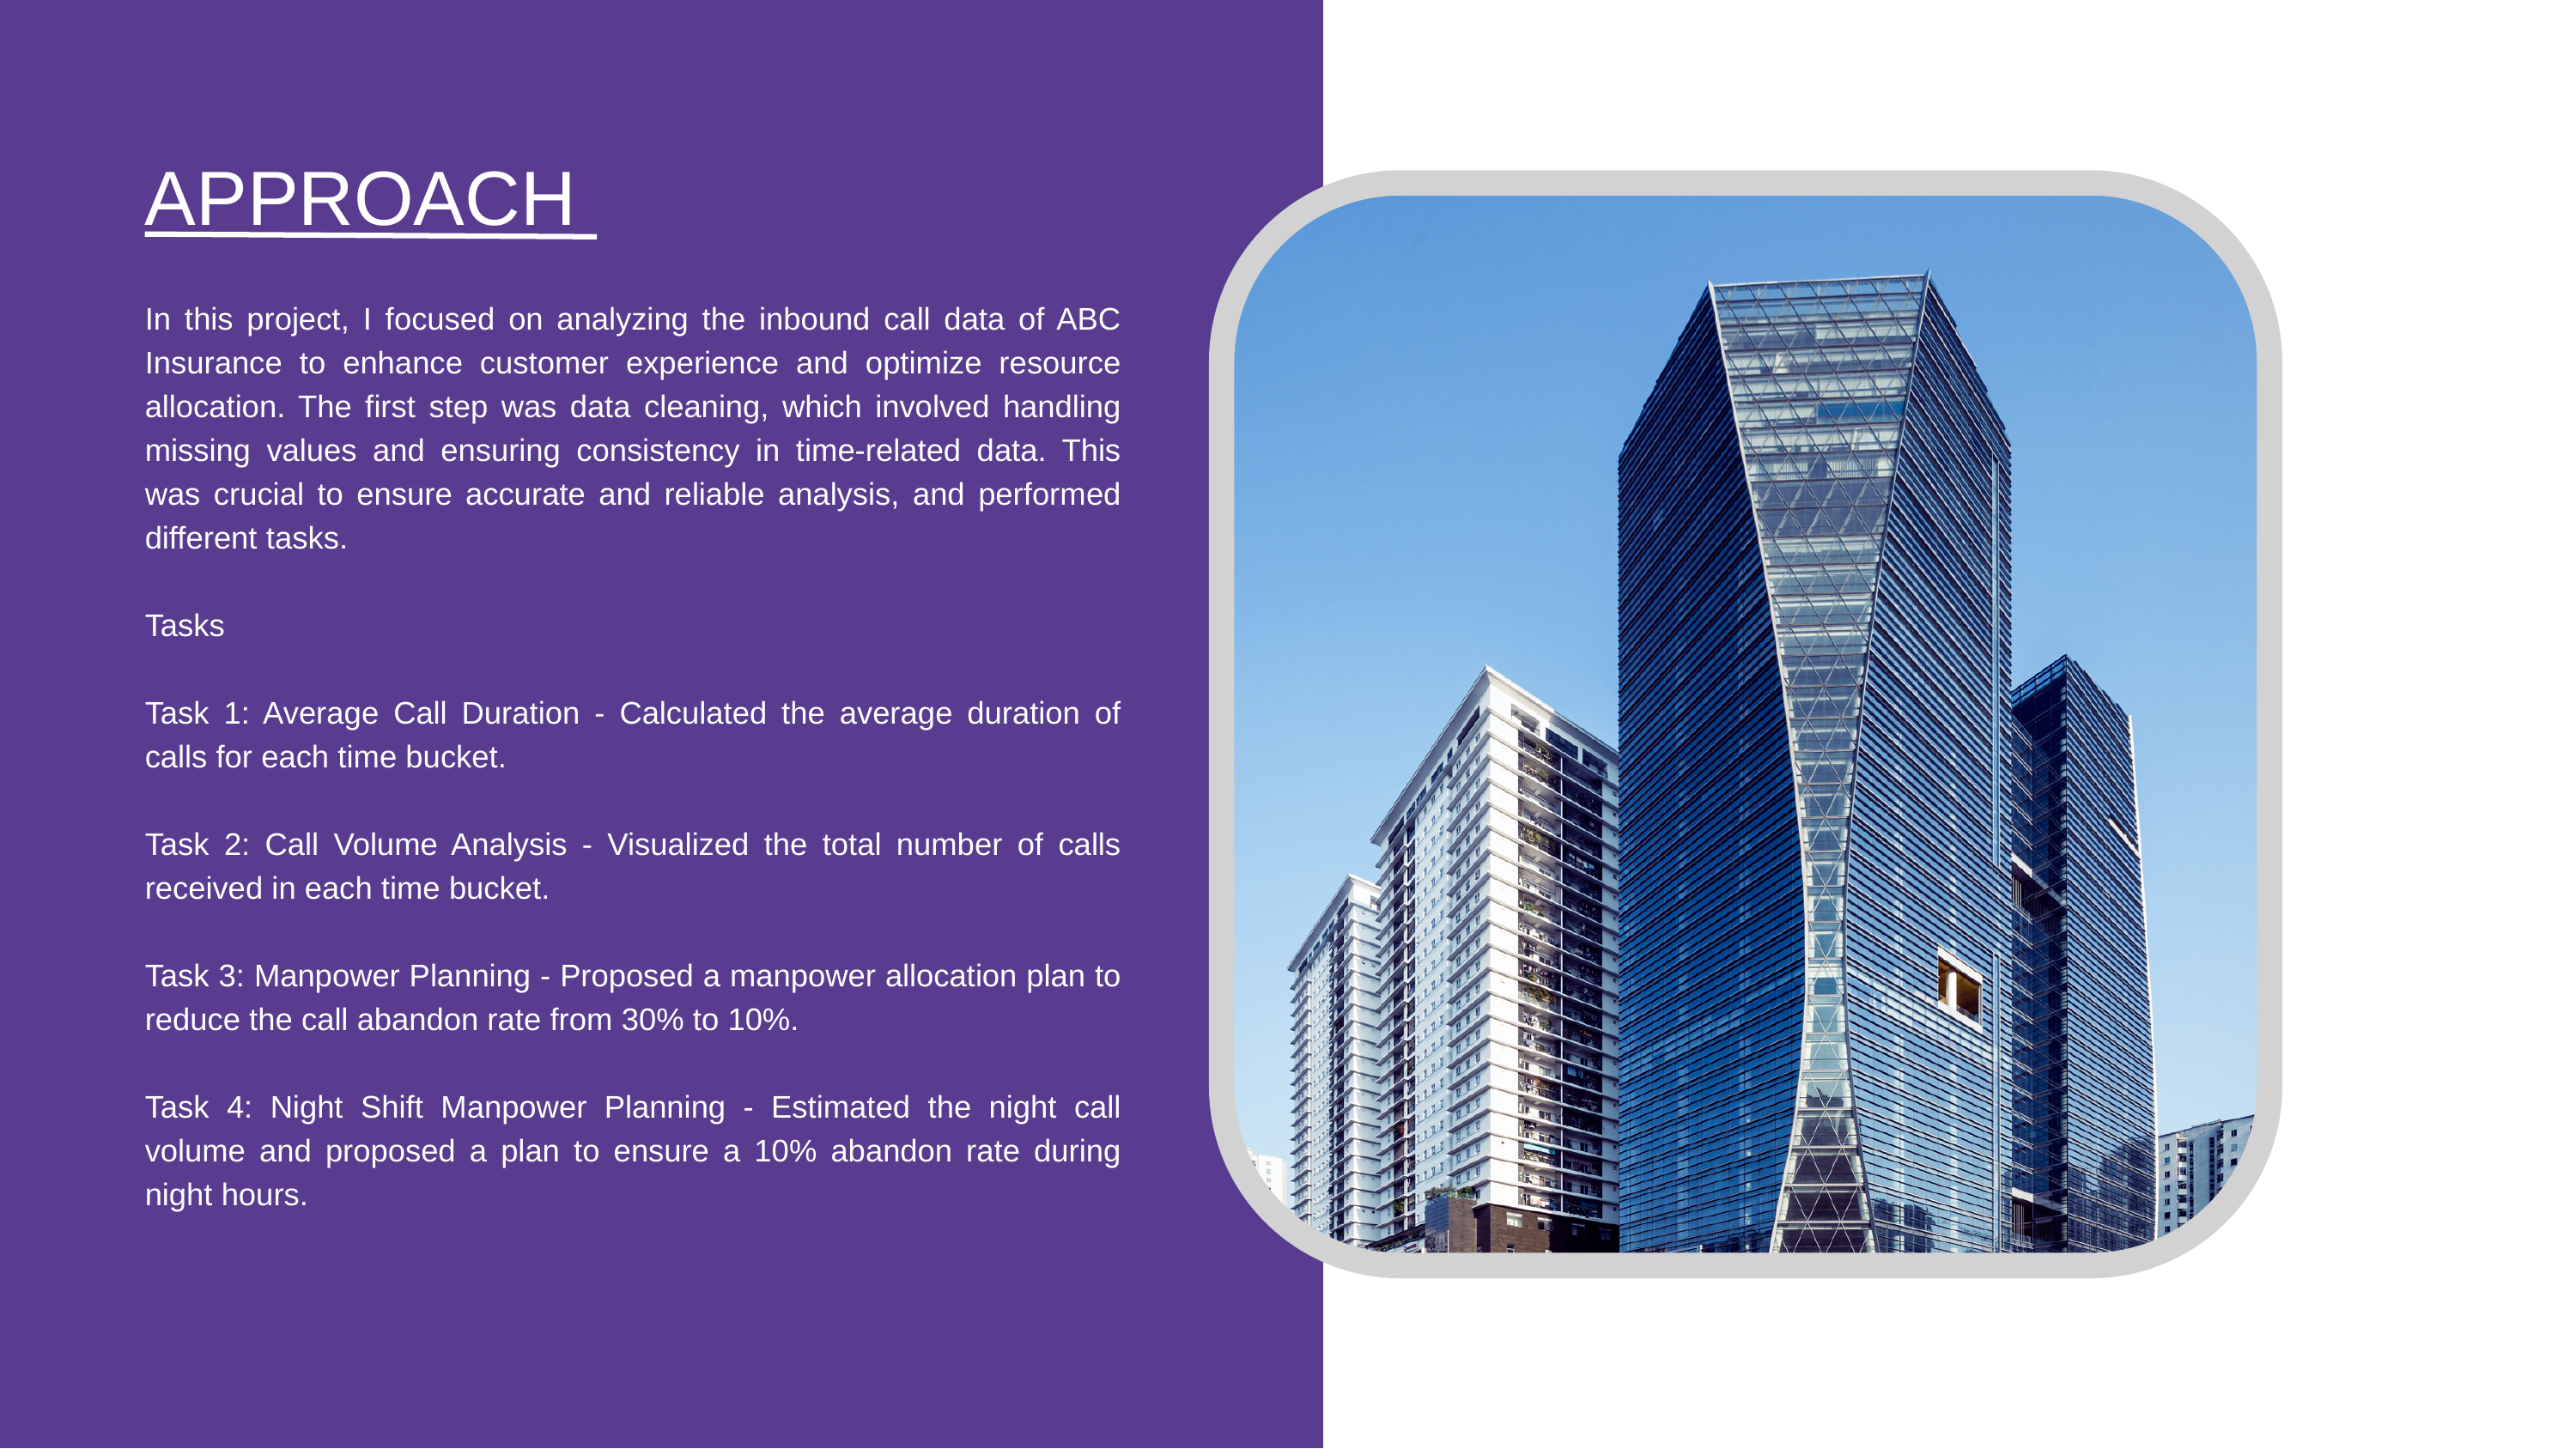

APPROACH

In this project, I focused on analyzing the inbound call data of ABC Insurance to enhance customer experience and optimize resource allocation. The first step was data cleaning, which involved handling missing values and ensuring consistency in time-related data. This was crucial to ensure accurate and reliable analysis, and performed different tasks.

Tasks

Task 1: Average Call Duration - Calculated the average duration of calls for each time bucket.

Task 2: Call Volume Analysis - Visualized the total number of calls received in each time bucket.

Task 3: Manpower Planning - Proposed a manpower allocation plan to reduce the call abandon rate from 30% to 10%.

Task 4: Night Shift Manpower Planning - Estimated the night call volume and proposed a plan to ensure a 10% abandon rate during night hours.